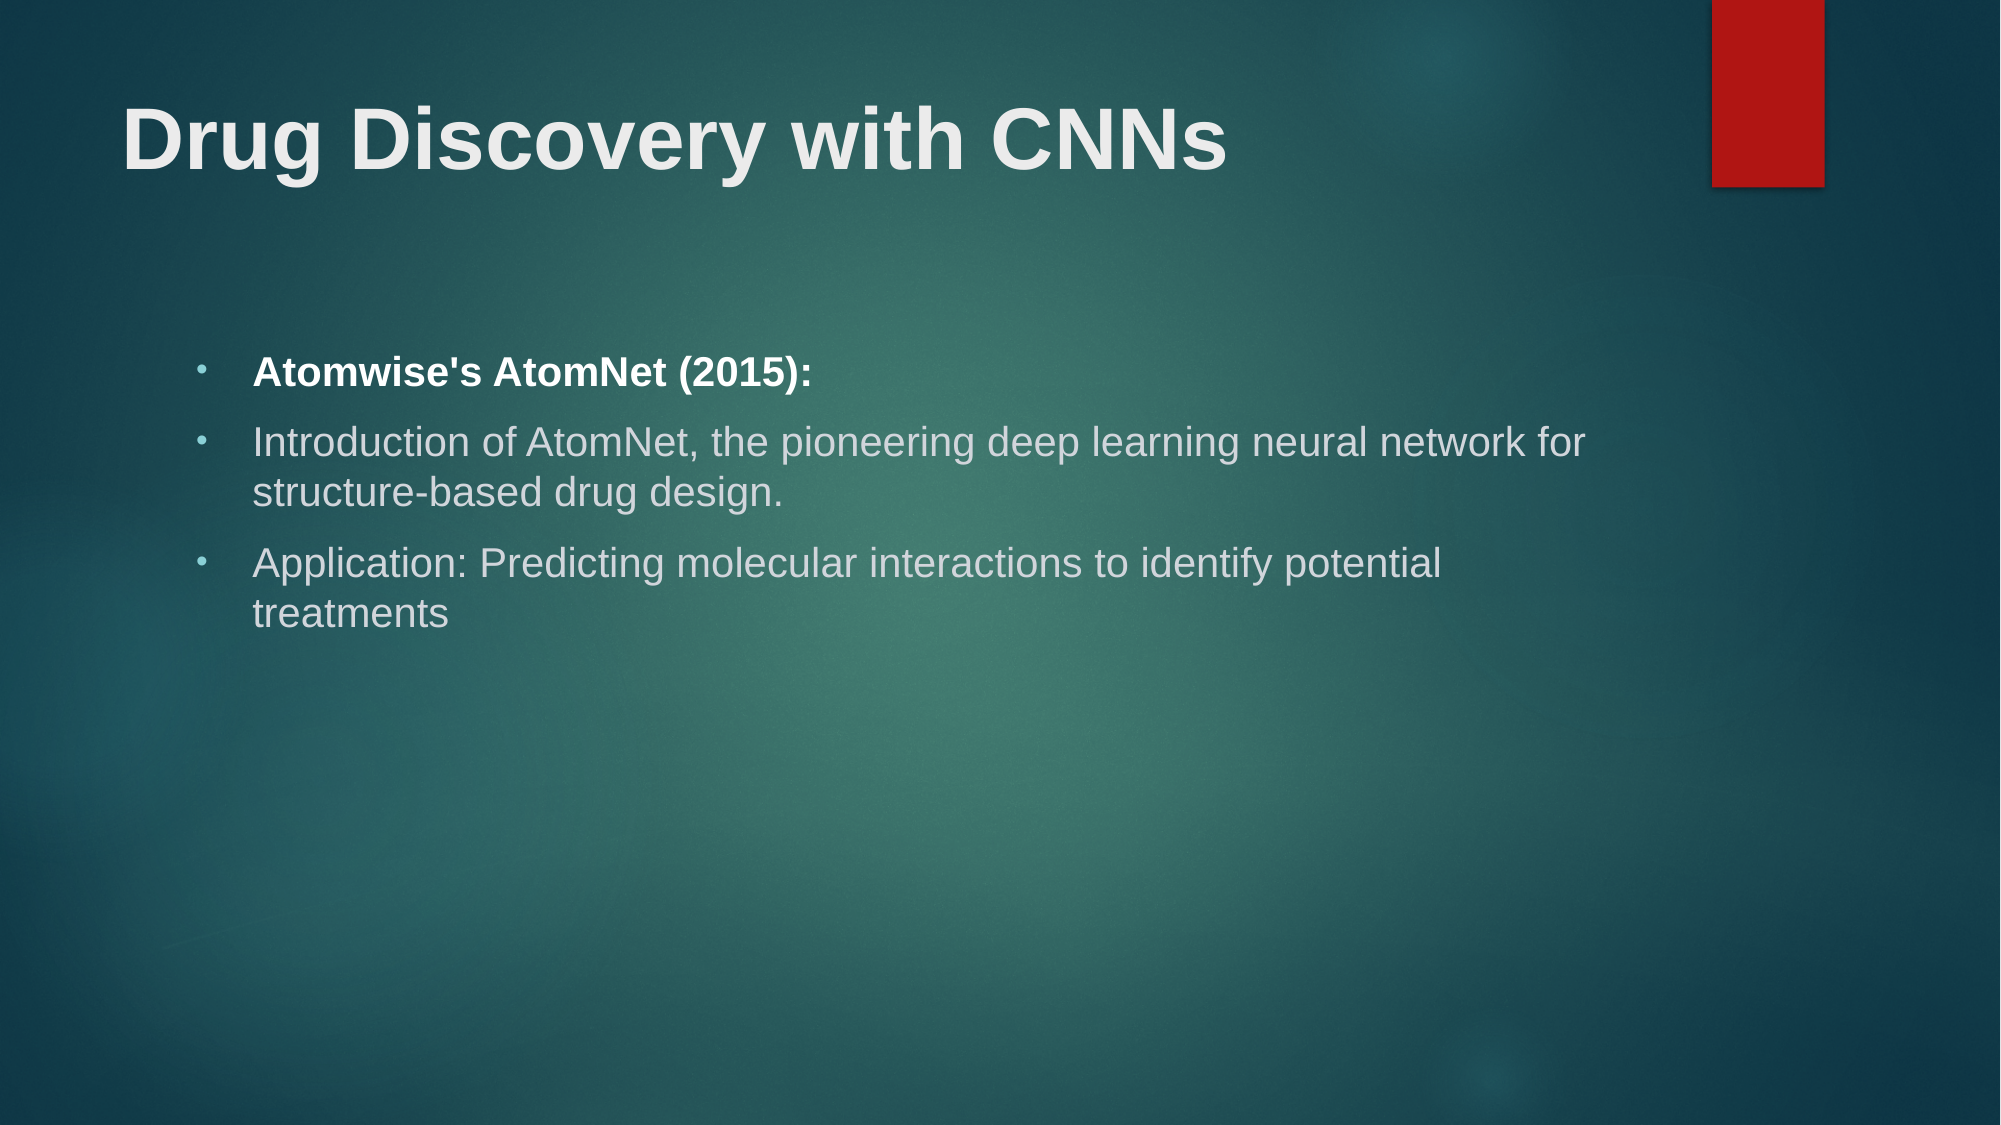

# Drug Discovery with CNNs
Atomwise's AtomNet (2015):
Introduction of AtomNet, the pioneering deep learning neural network for structure-based drug design.
Application: Predicting molecular interactions to identify potential treatments